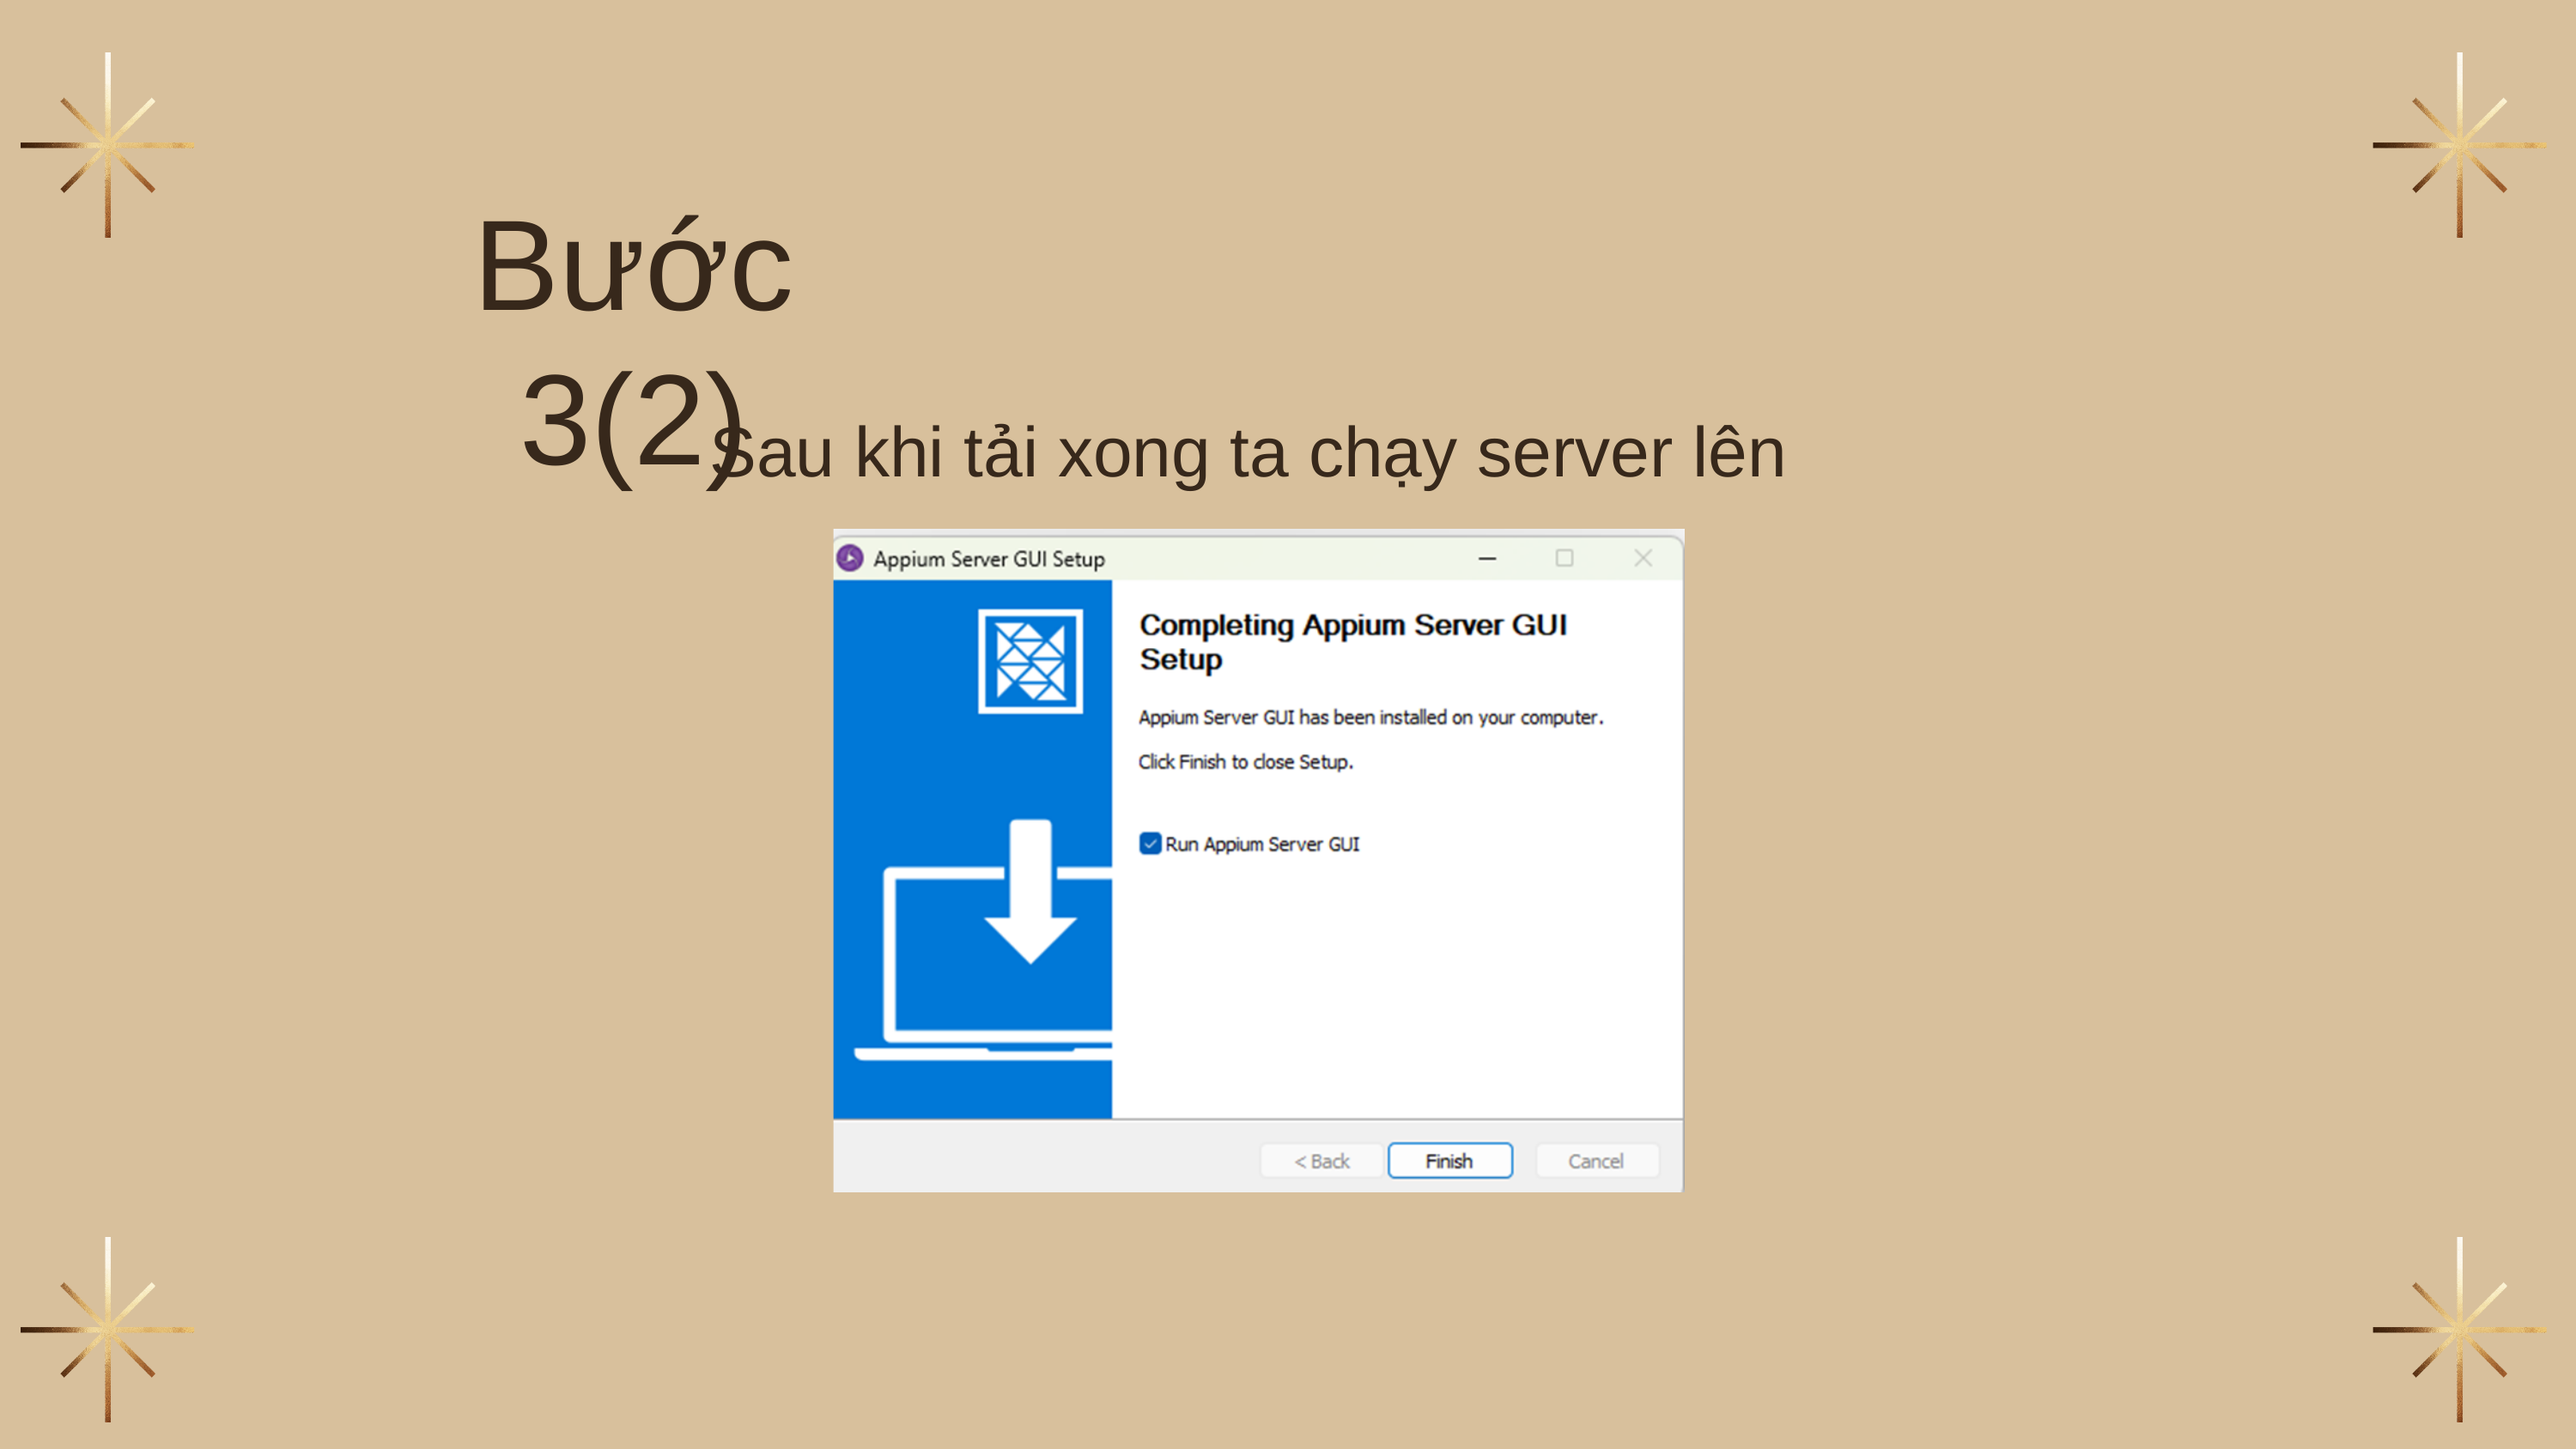

Bước 3(2)
Sau khi tải xong ta chạy server lên